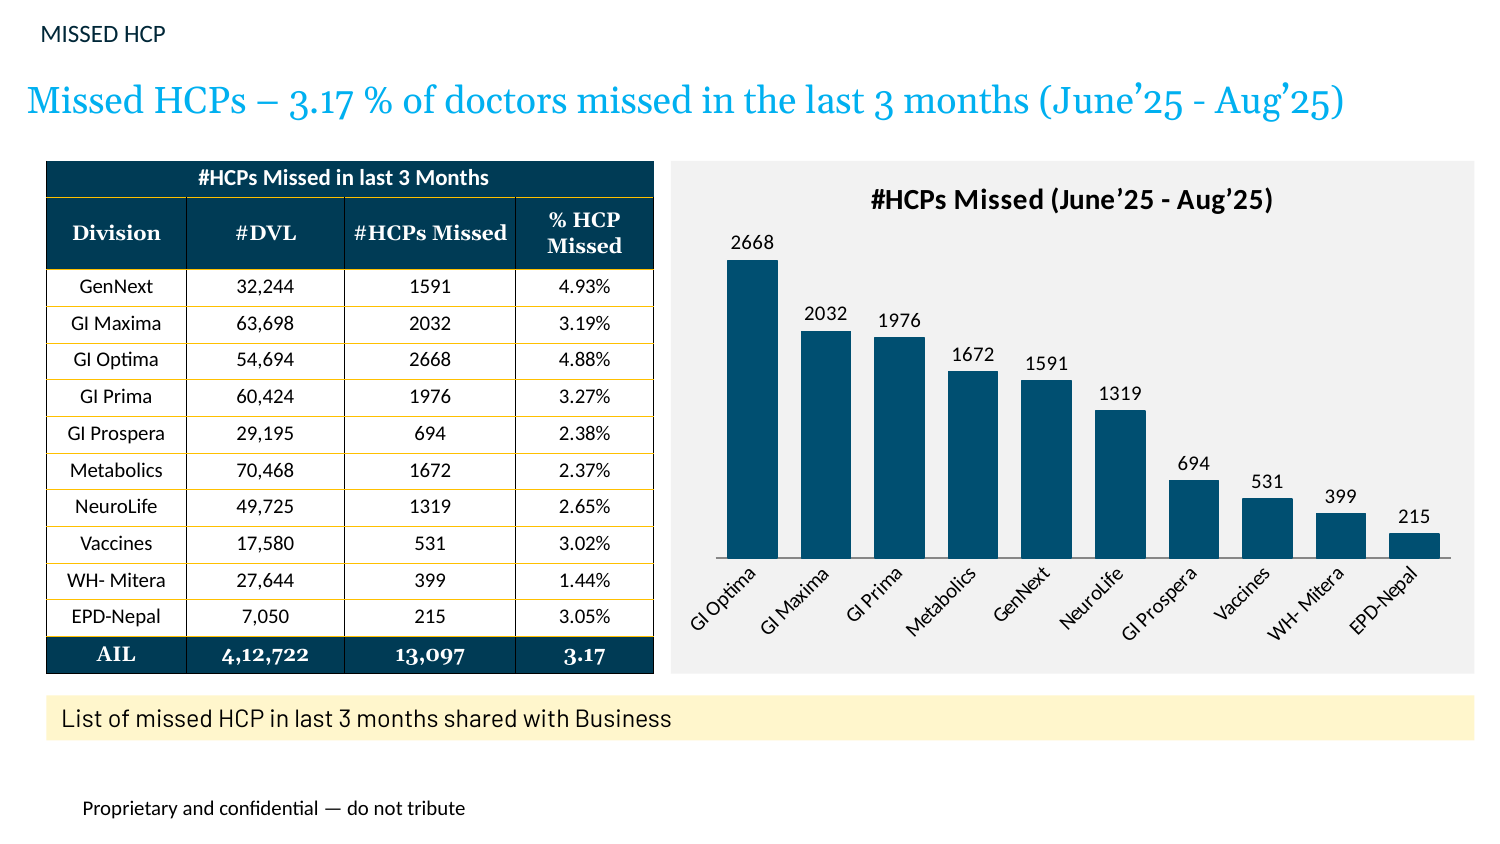

MISSED HCP
Missed HCPs – 3.17 % of doctors missed in the last 3 months (June’25 - Aug’25)
| #HCPs Missed in last 3 Months |  |  |  |
| --- | --- | --- | --- |
| Division | #DVL | #HCPs Missed | % HCP Missed |
| GenNext | 32,244 | 1591 | 4.93% |
| GI Maxima | 63,698 | 2032 | 3.19% |
| GI Optima | 54,694 | 2668 | 4.88% |
| GI Prima | 60,424 | 1976 | 3.27% |
| GI Prospera | 29,195 | 694 | 2.38% |
| Metabolics | 70,468 | 1672 | 2.37% |
| NeuroLife | 49,725 | 1319 | 2.65% |
| Vaccines | 17,580 | 531 | 3.02% |
| WH- Mitera | 27,644 | 399 | 1.44% |
| EPD-Nepal | 7,050 | 215 | 3.05% |
| AIL | 4,12,722 | 13,097 | 3.17 |

### Chart: #HCPs Missed (June’25 - Aug’25)

| Category | #HCPs |
|---|---|
| GI Optima | 2668.0 |
| GI Maxima | 2032.0 |
| GI Prima | 1976.0 |
| Metabolics | 1672.0 |
| GenNext | 1591.0 |
| NeuroLife | 1319.0 |
| GI Prospera | 694.0 |
| Vaccines | 531.0 |
| WH- Mitera | 399.0 |
| EPD-Nepal | 215.0 |
List of missed HCP in last 3 months shared with Business